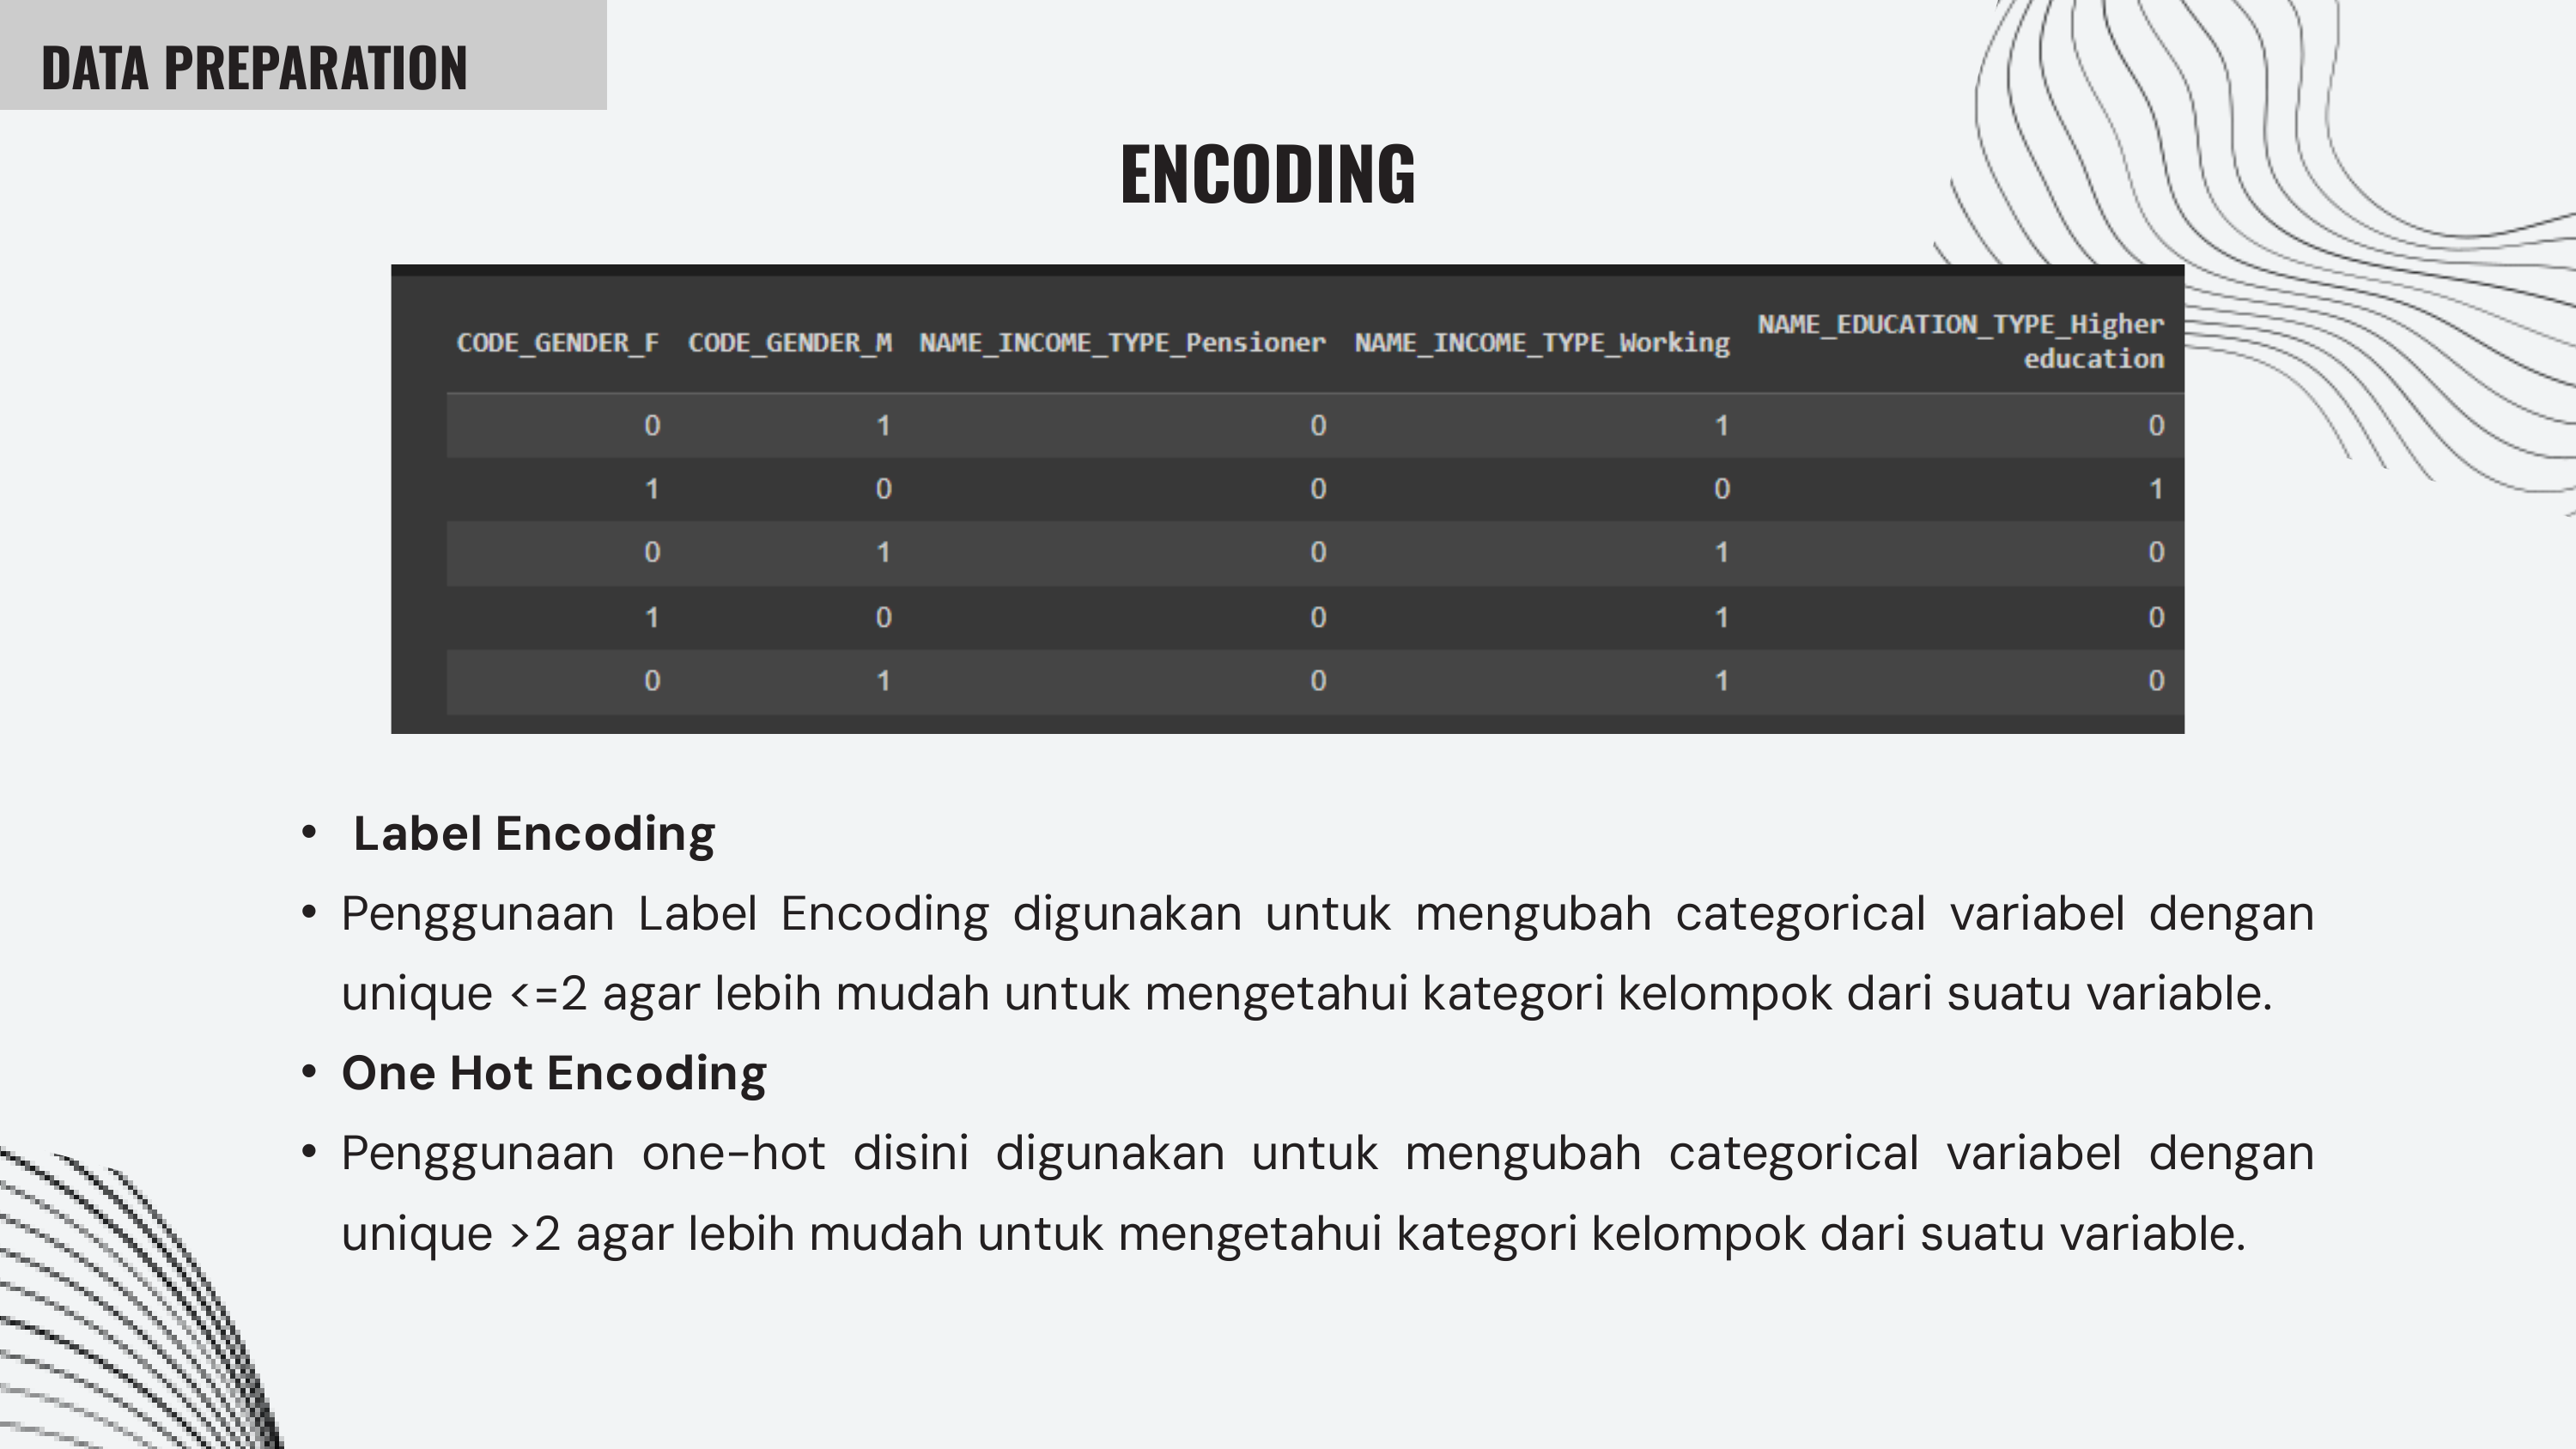

DATA PREPARATION
ENCODING

 Label Encoding
Penggunaan Label Encoding digunakan untuk mengubah categorical variabel dengan unique <=2 agar lebih mudah untuk mengetahui kategori kelompok dari suatu variable.
One Hot Encoding
Penggunaan one-hot disini digunakan untuk mengubah categorical variabel dengan unique >2 agar lebih mudah untuk mengetahui kategori kelompok dari suatu variable.